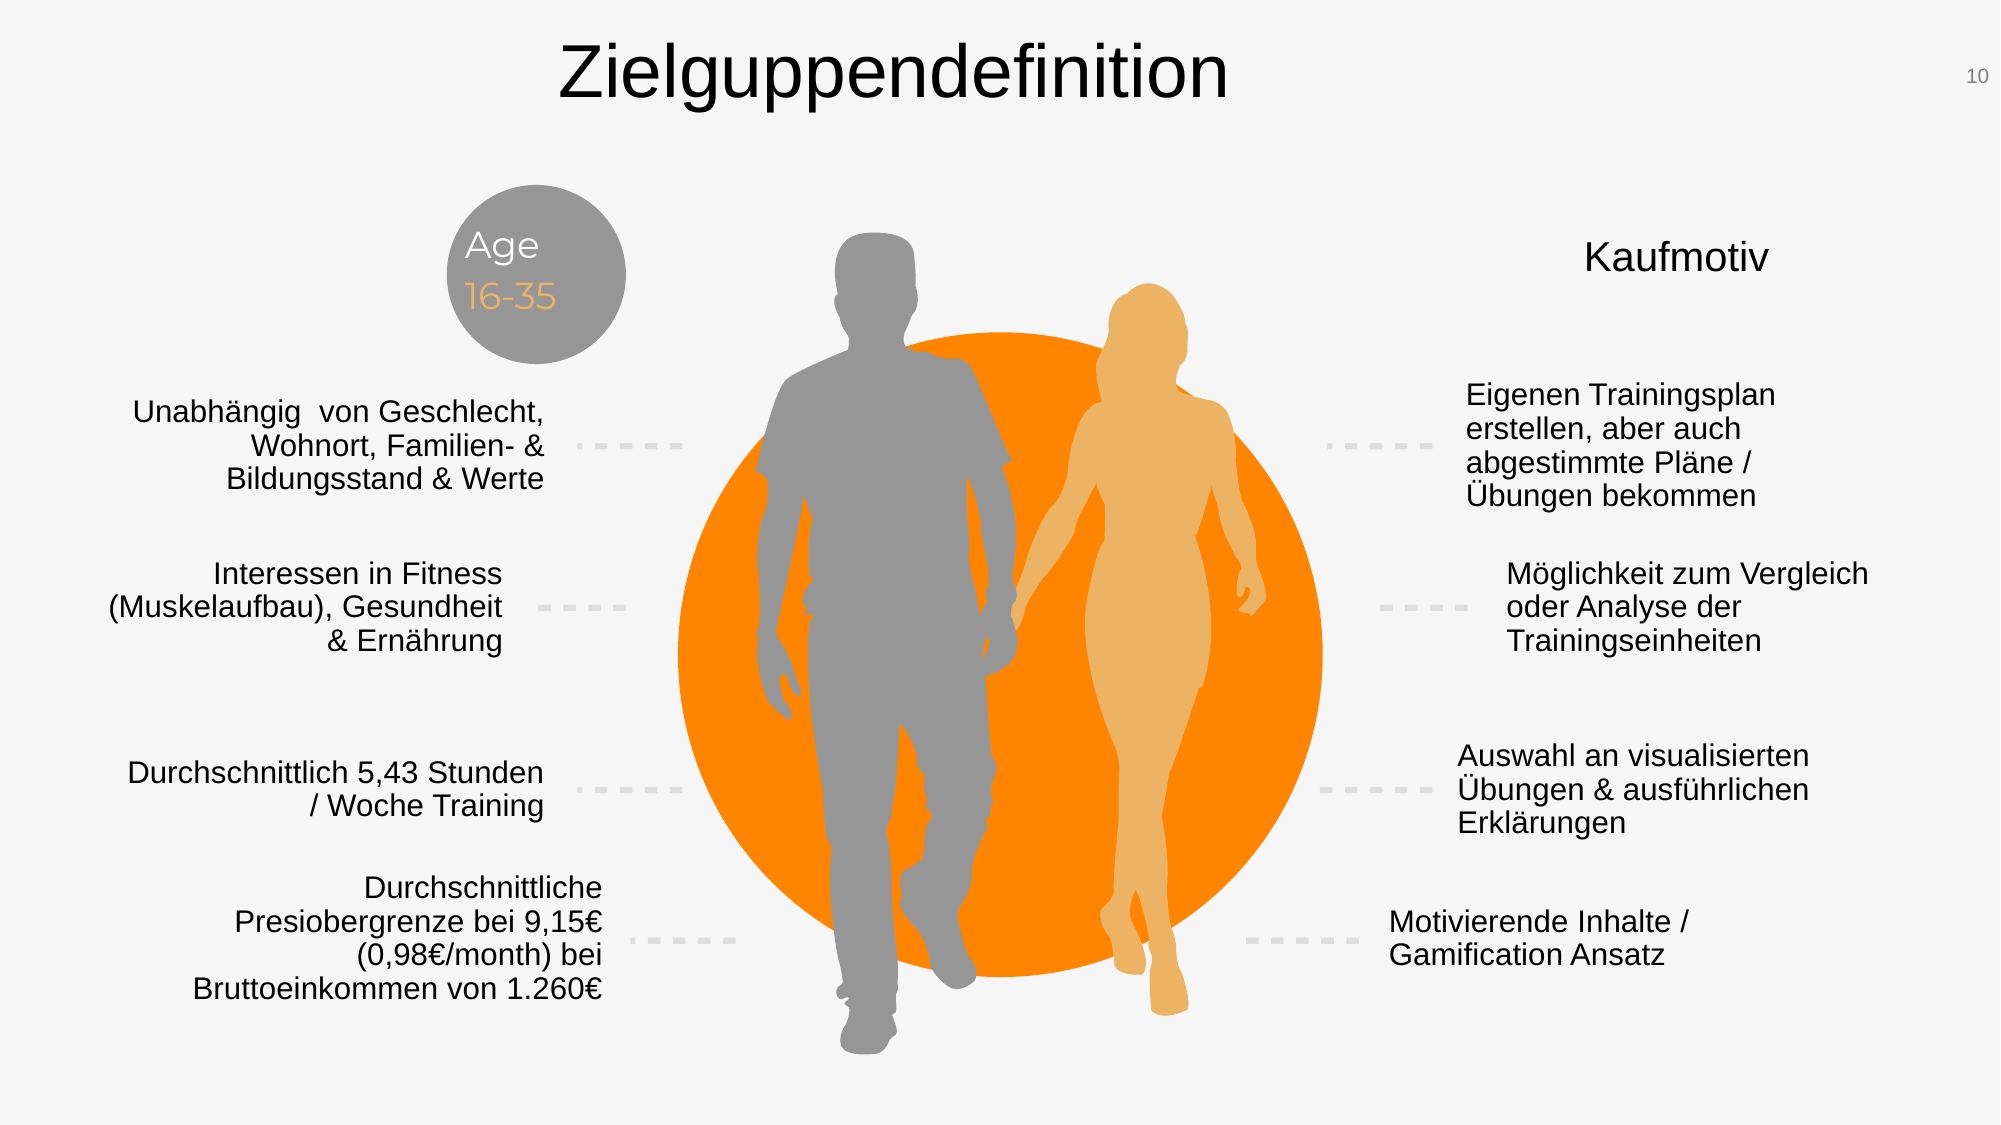

Zielguppendefinition
10

Age

Kaufmotiv
16-35

Eigenen Trainingsplan erstellen, aber auch  abgestimmte Pläne / Übungen bekommen
Unabhängig  von Geschlecht, Wohnort, Familien- & Bildungsstand & Werte

Interessen in Fitness (Muskelaufbau), Gesundheit & Ernährung
Möglichkeit zum Vergleich oder Analyse der Trainingseinheiten

Auswahl an visualisierten Übungen & ausführlichen Erklärungen
Durchschnittlich 5,43 Stunden / Woche Training

Durchschnittliche Presiobergrenze bei 9,15€ (0,98€/month) bei Bruttoeinkommen von 1.260€
Motivierende Inhalte / Gamification Ansatz